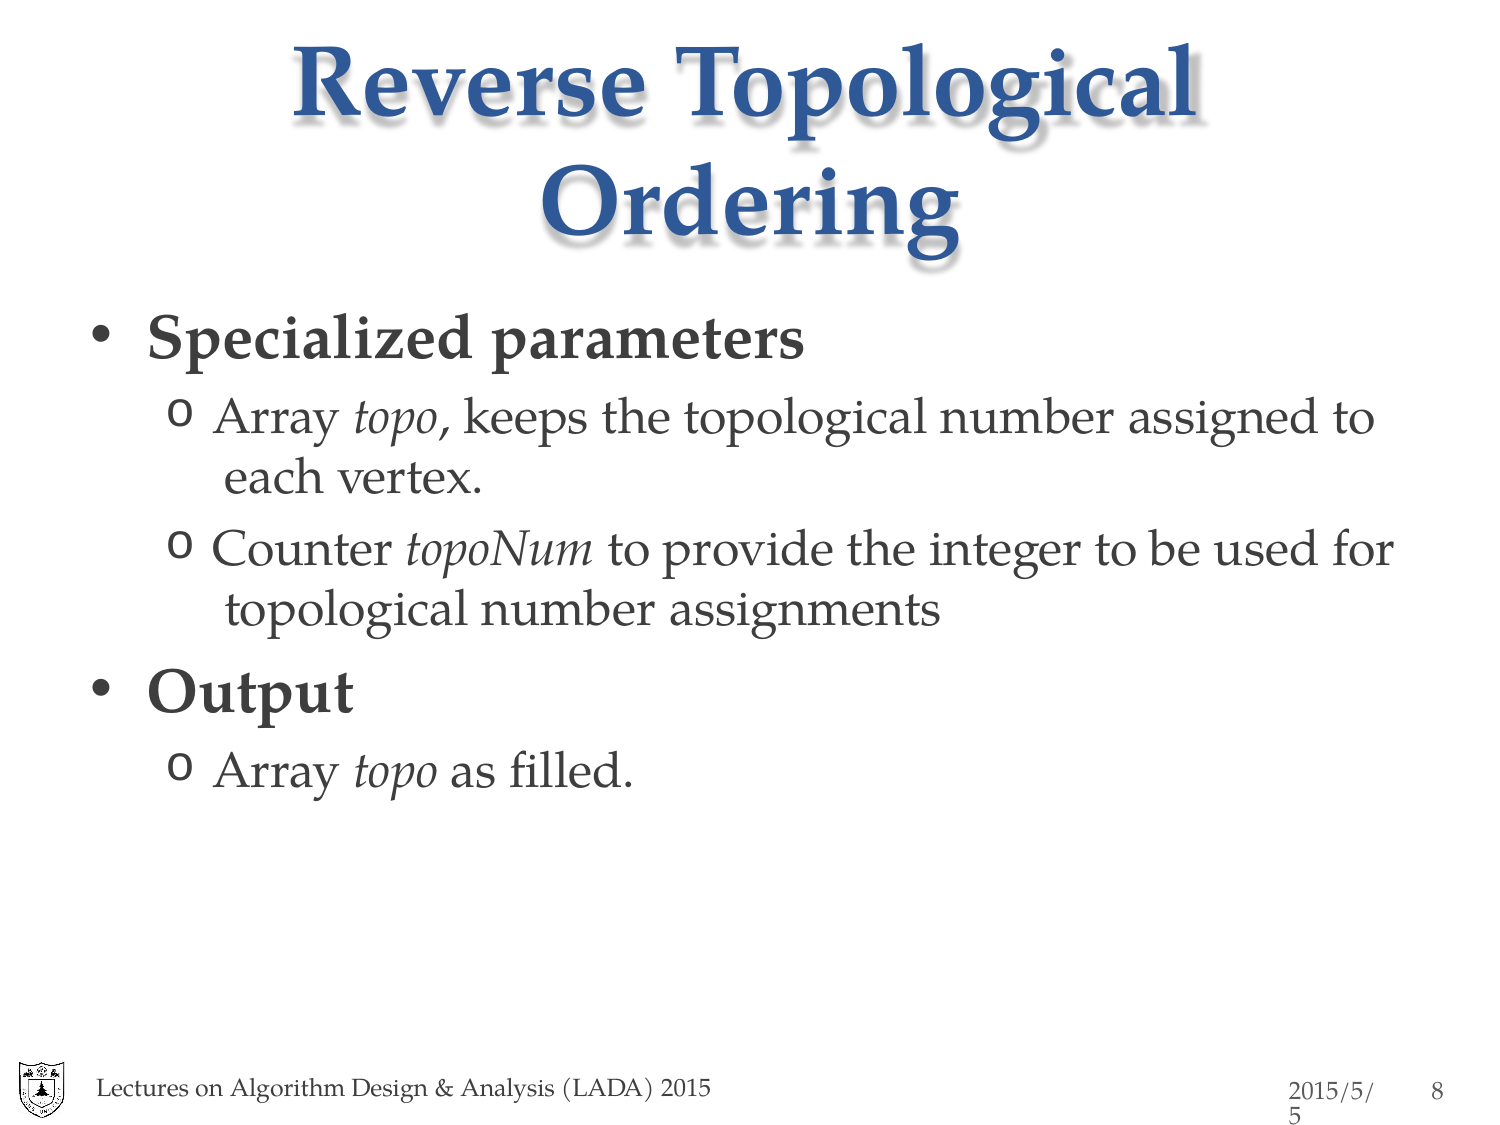

# Reverse Topological  Ordering

Specialized parameters
Array topo, keeps the topological number assigned to  each vertex.
Counter topoNum to provide the integer to be used for  topological number assignments
Output
Array topo as filled.
Lectures on Algorithm Design & Analysis (LADA) 2015
8
2015/5/5